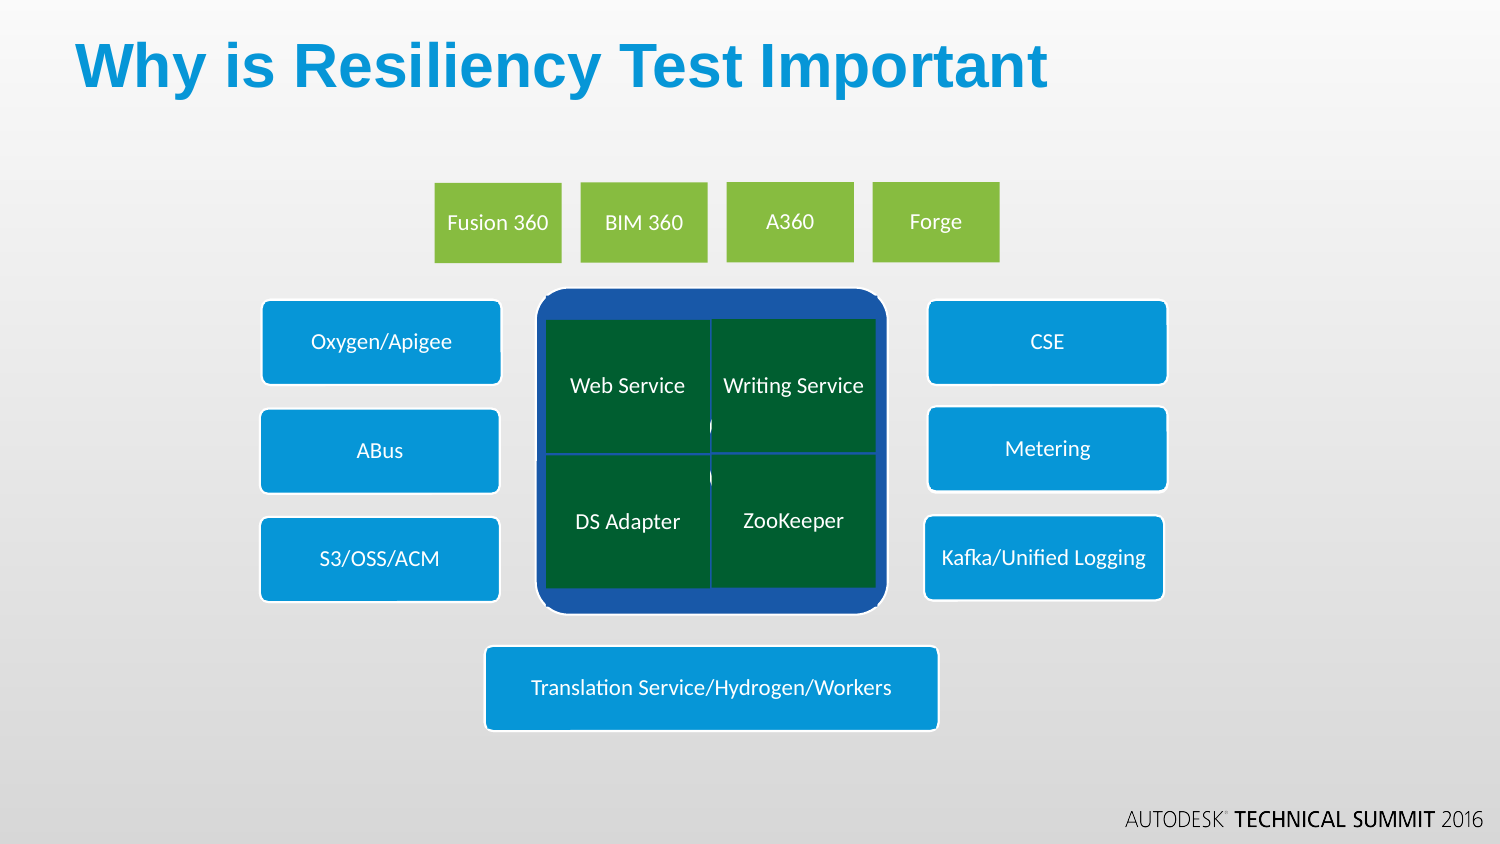

# Why is Resiliency Test Important
A360
Forge
BIM 360
Fusion 360

Derivative Service

Oxygen/Apigee

Authentication

CSE

Event
Writing Service
Web Service

Metering

Billing

ABus

ABus
ZooKeeper
DS Adapter

Kafka/Unified Logging

Logging

S3/OSS/ACM

Storage

Translation Service/Hydrogen/Workers

Translation